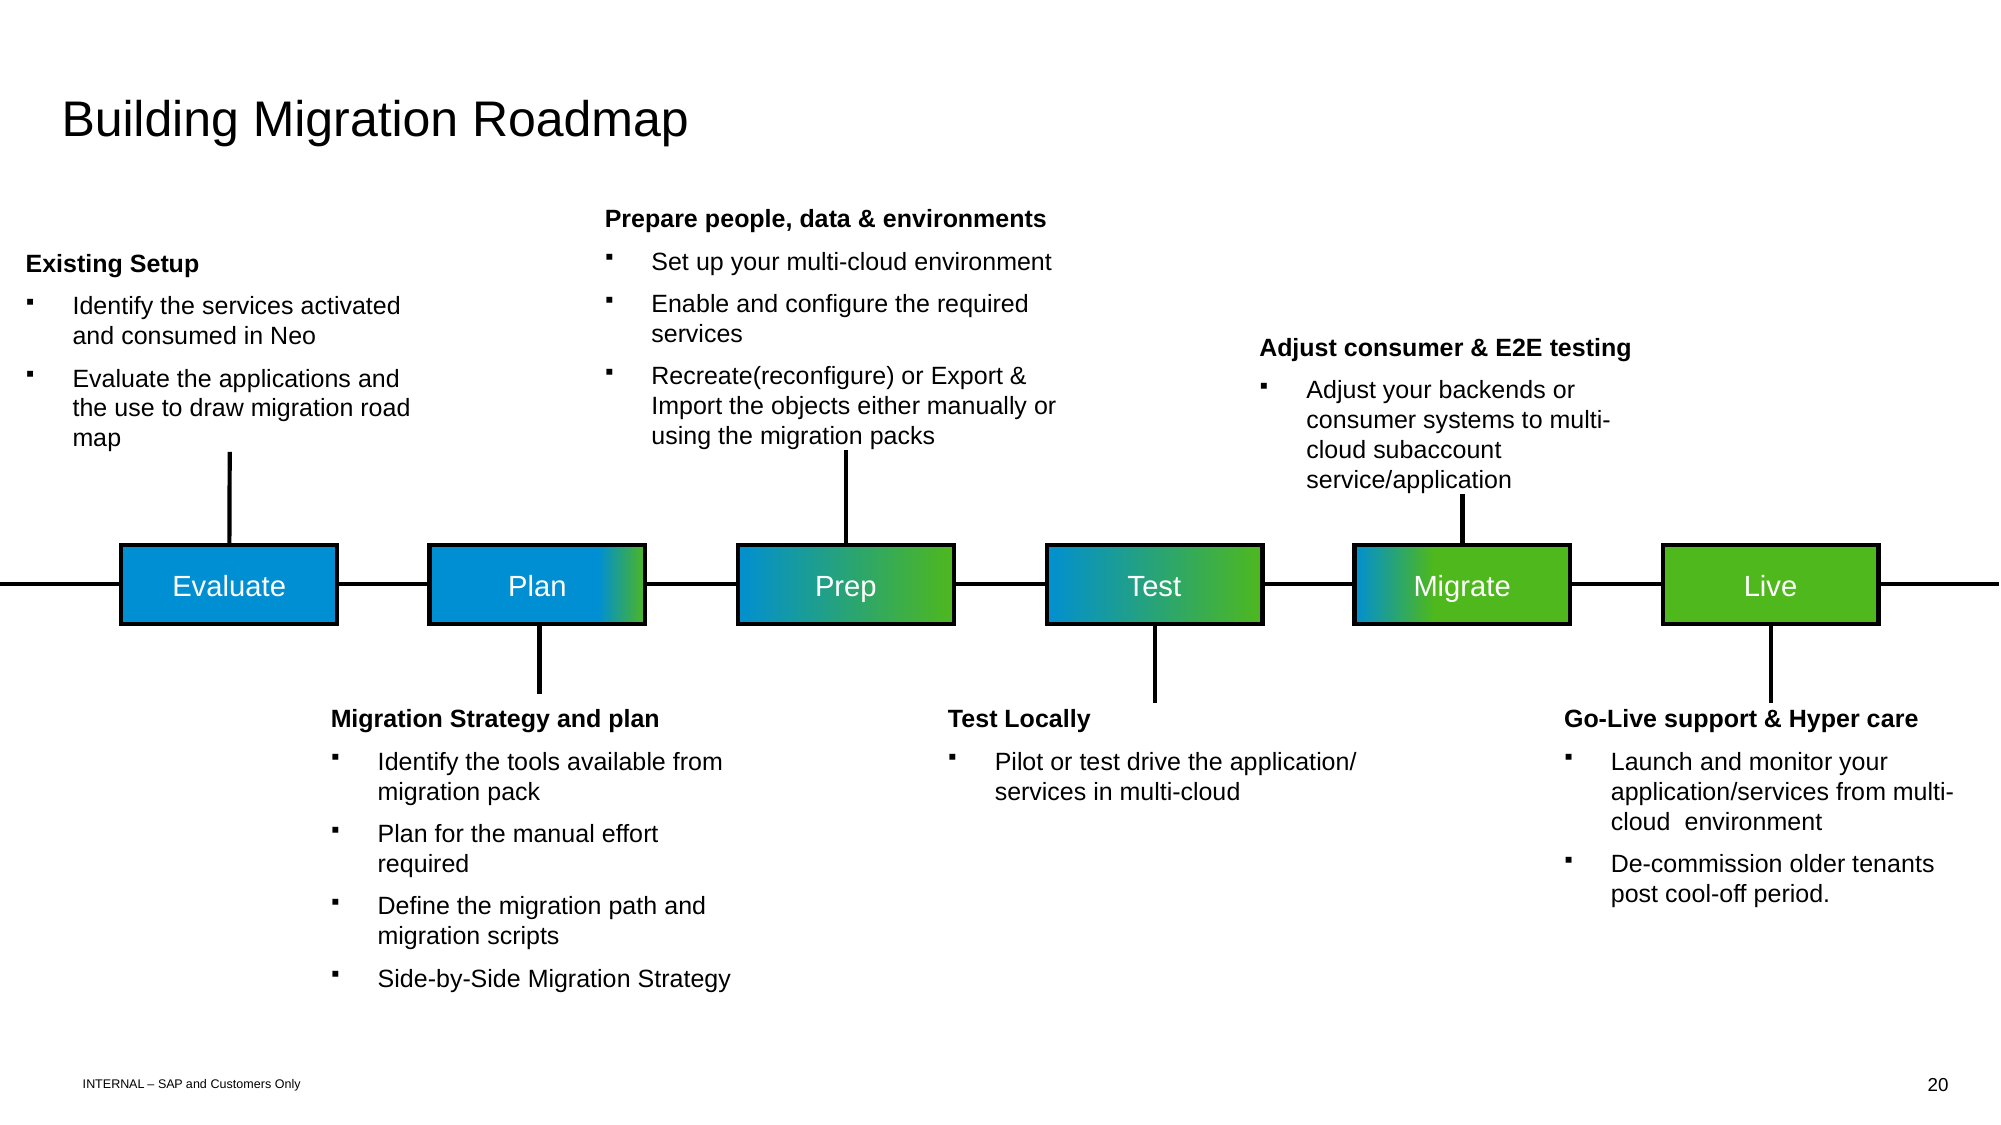

# Building Migration Roadmap
Prepare people, data & environments
Set up your multi-cloud environment
Enable and configure the required services
Recreate(reconfigure) or Export & Import the objects either manually or using the migration packs
Existing Setup
Identify the services activated and consumed in Neo
Evaluate the applications and the use to draw migration road map
Adjust consumer & E2E testing
Adjust your backends or consumer systems to multi-cloud subaccount service/application
Evaluate
Plan
Prep
Test
Migrate
Live
Test Locally
Pilot or test drive the application/ services in multi-cloud
Migration Strategy and plan
Identify the tools available from migration pack
Plan for the manual effort required
Define the migration path and migration scripts
Side-by-Side Migration Strategy
Go-Live support & Hyper care
Launch and monitor your application/services from multi-cloud  environment
De-commission older tenants post cool-off period.